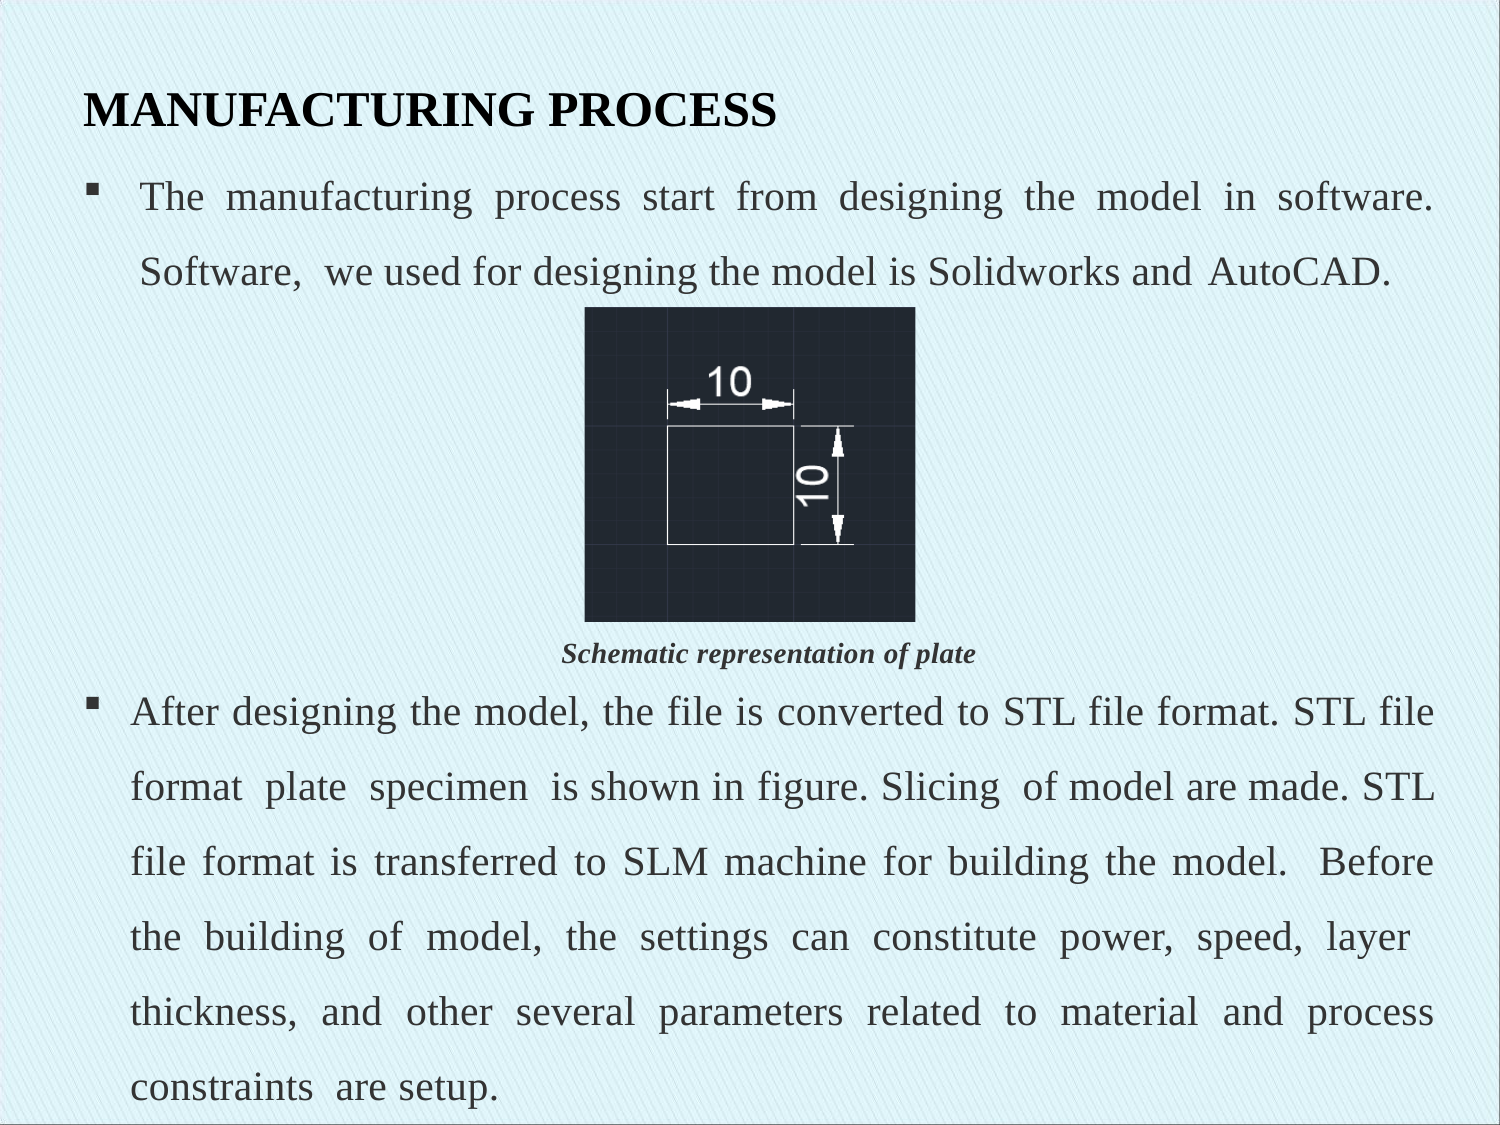

# MANUFACTURING PROCESS
The manufacturing process start from designing the model in software. Software,  we used for designing the model is Solidworks and AutoCAD.

After designing the model, the file is converted to STL file format. STL file format  plate  specimen  is shown in figure. Slicing  of model are made. STL file format is transferred to SLM machine for building the model.  Before the building of model, the settings can constitute power, speed, layer  thickness, and other several parameters related to material and process constraints  are setup.
Schematic representation of plate